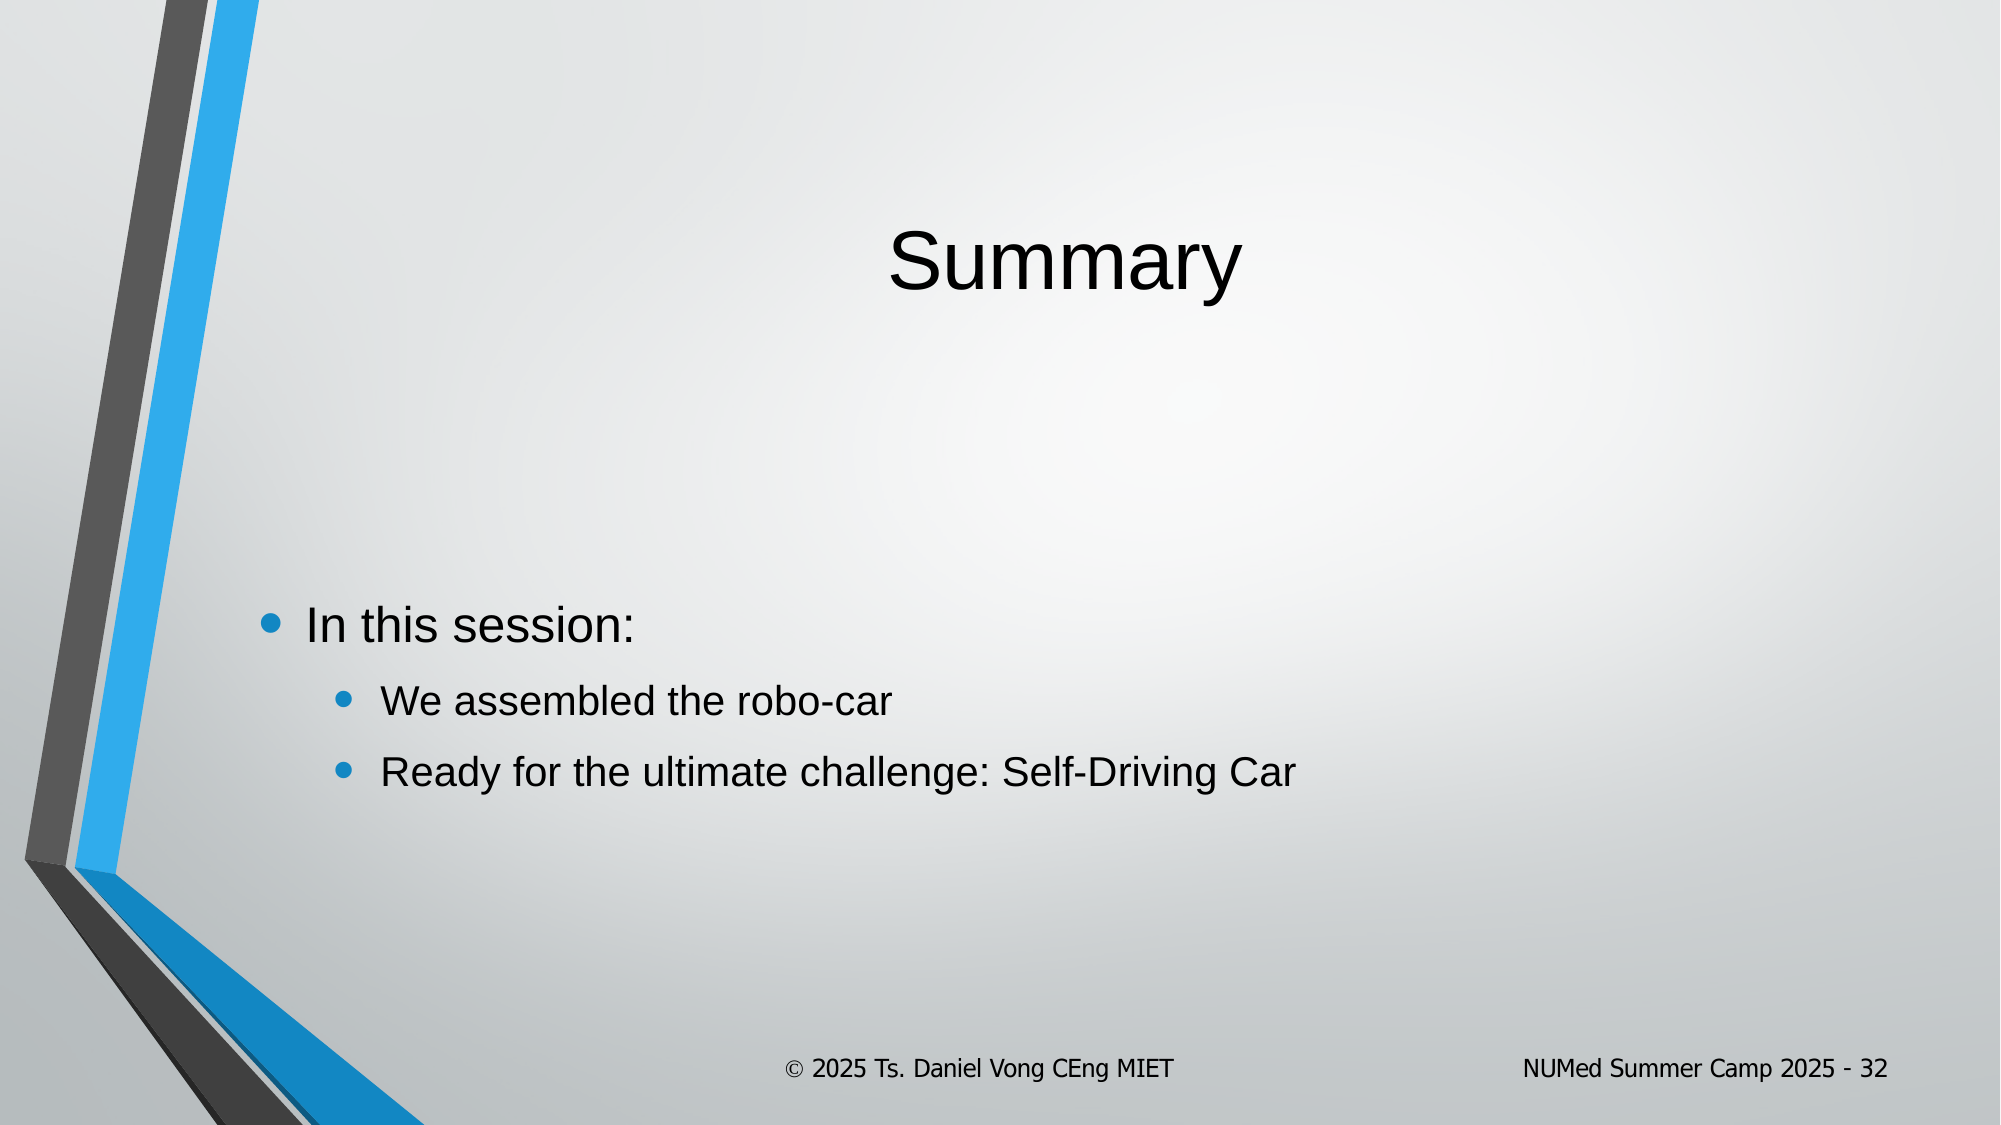

# Summary
In this session:
We assembled the robo-car
Ready for the ultimate challenge: Self-Driving Car